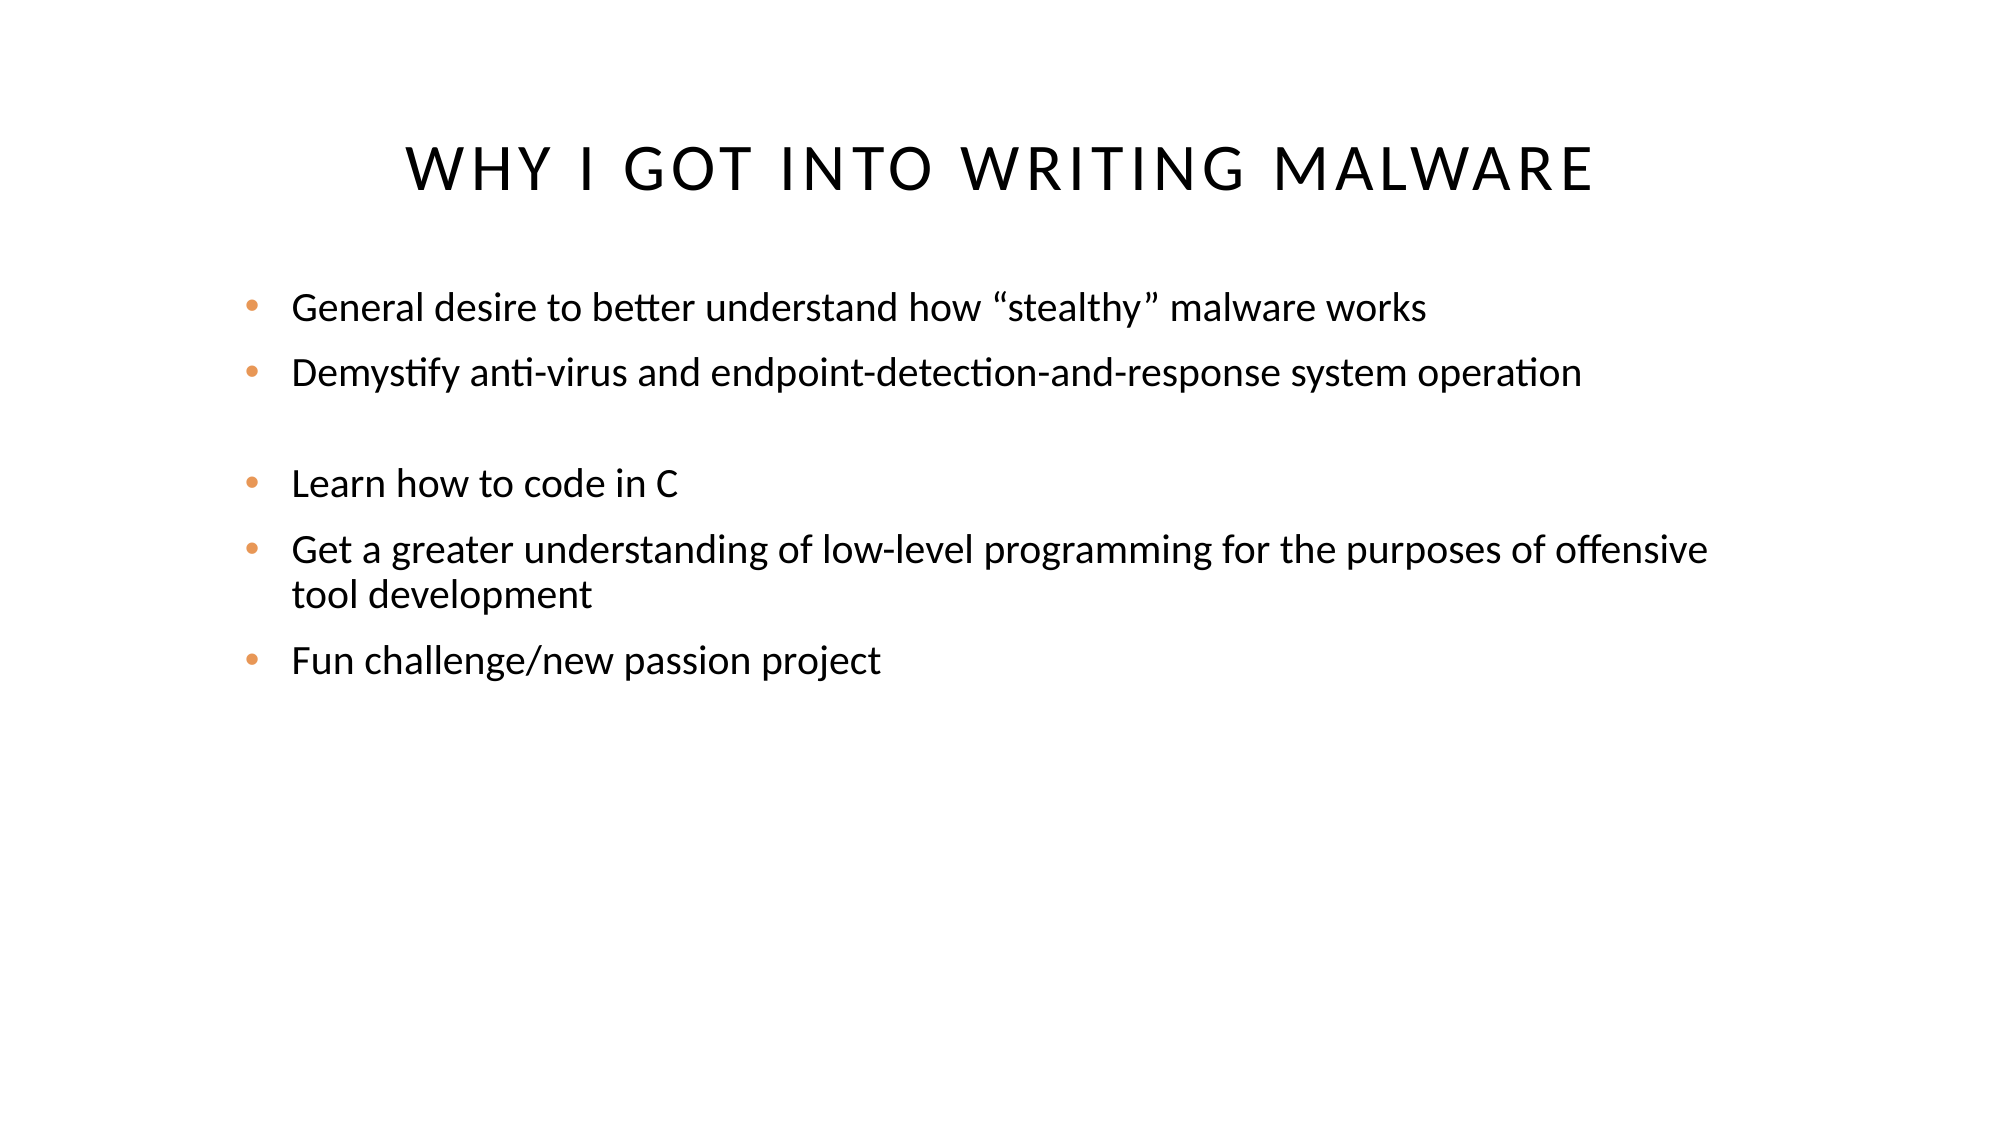

# Why I got into writing malware
General desire to better understand how “stealthy” malware works
Demystify anti-virus and endpoint-detection-and-response system operation
Learn how to code in C
Get a greater understanding of low-level programming for the purposes of offensive tool development
Fun challenge/new passion project